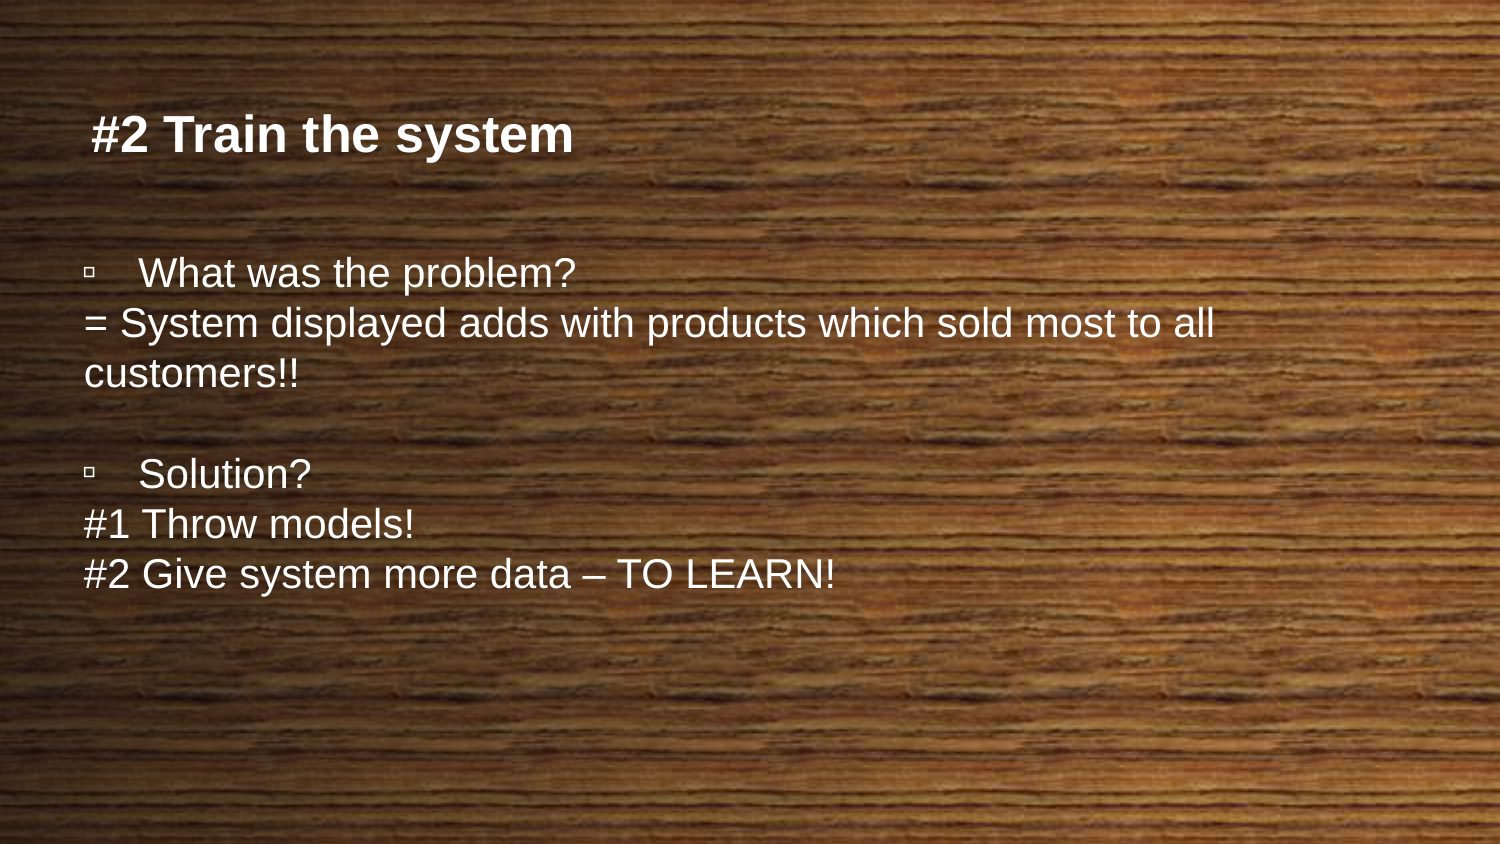

#2 Train the system
What was the problem?
= System displayed adds with products which sold most to all customers!!

Solution?
#1 Throw models!
#2 Give system more data – TO LEARN!